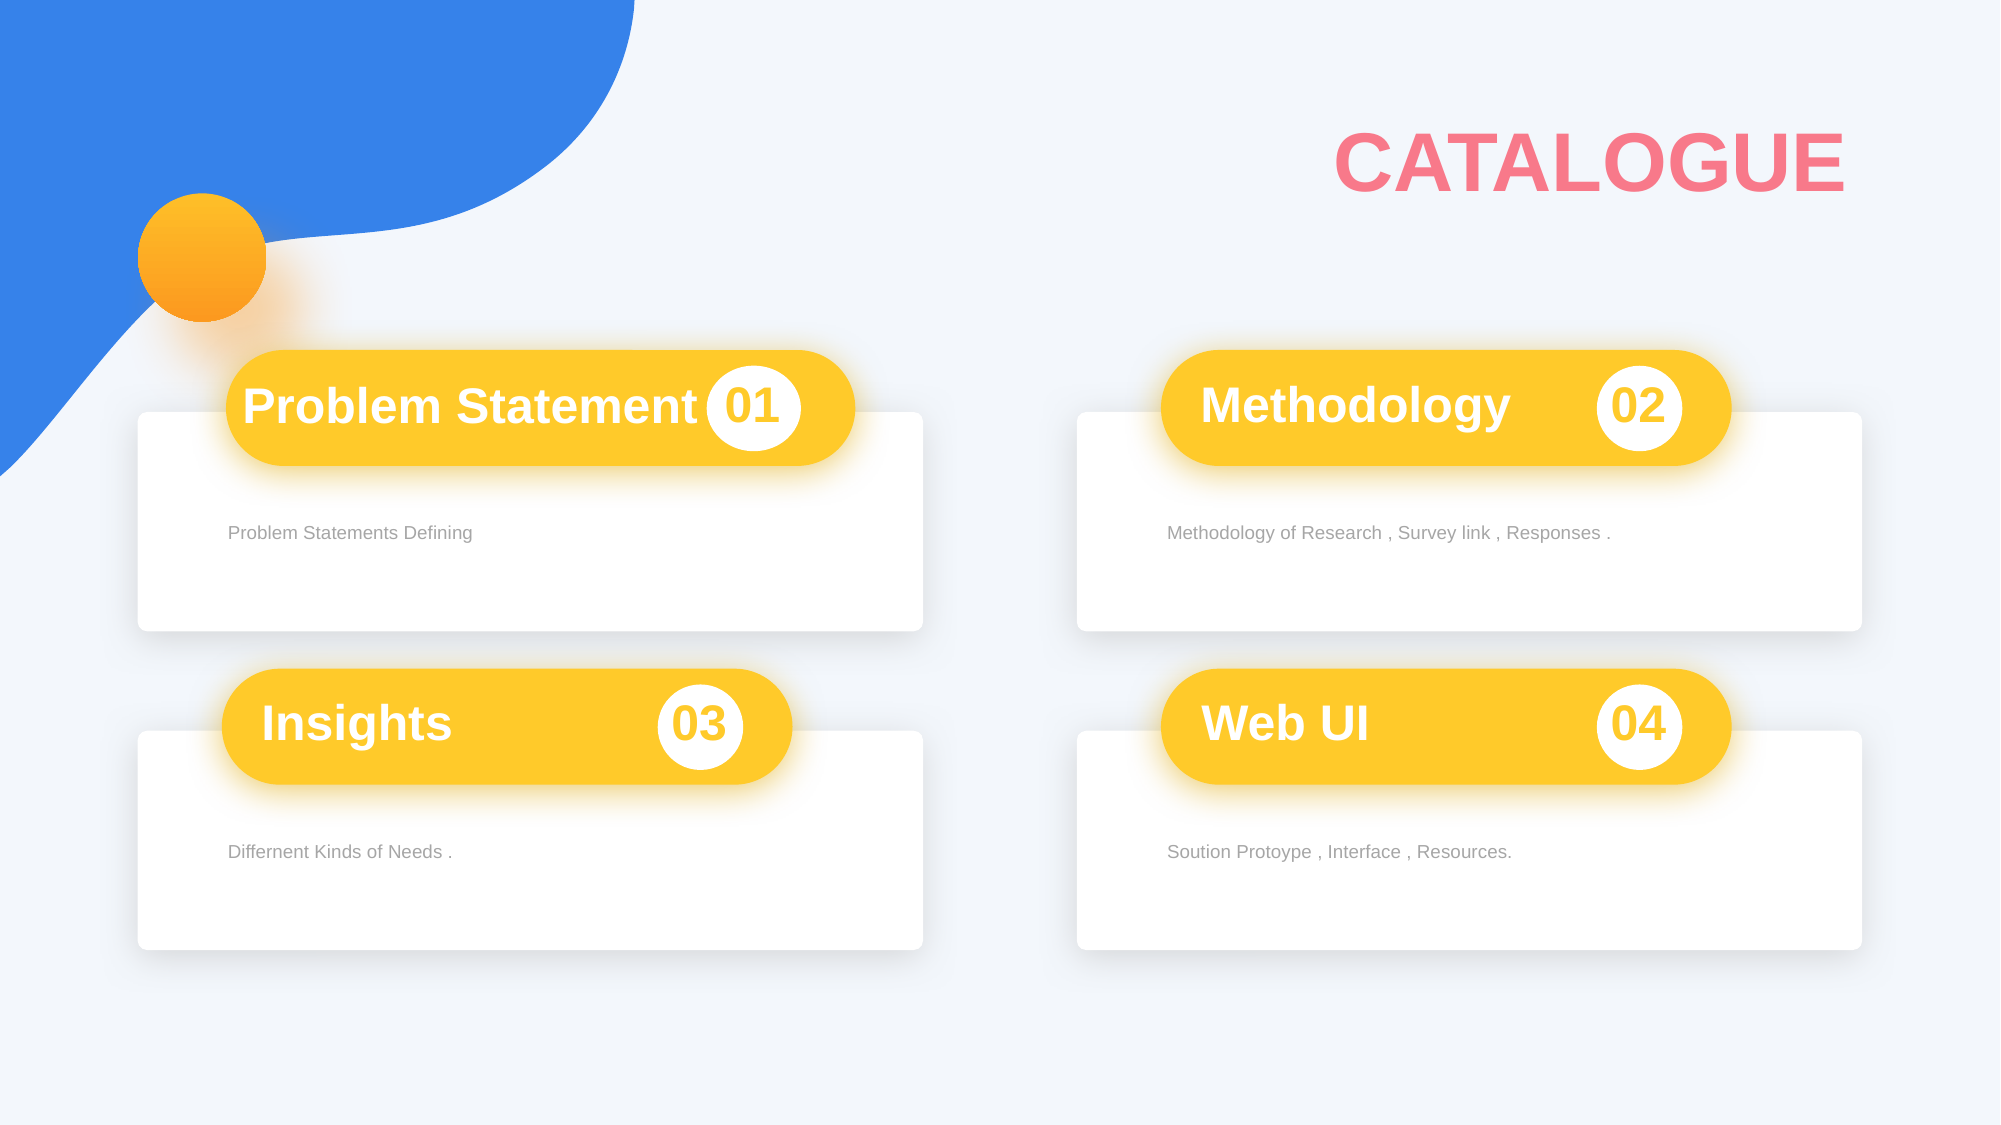

CATALOGUE

01

Problem Statement

02

Methodology

Problem Statements Defining
Methodology of Research , Survey link , Responses .

03

Insights

04

Web UI

Differnent Kinds of Needs .
Soution Protoype , Interface , Resources.